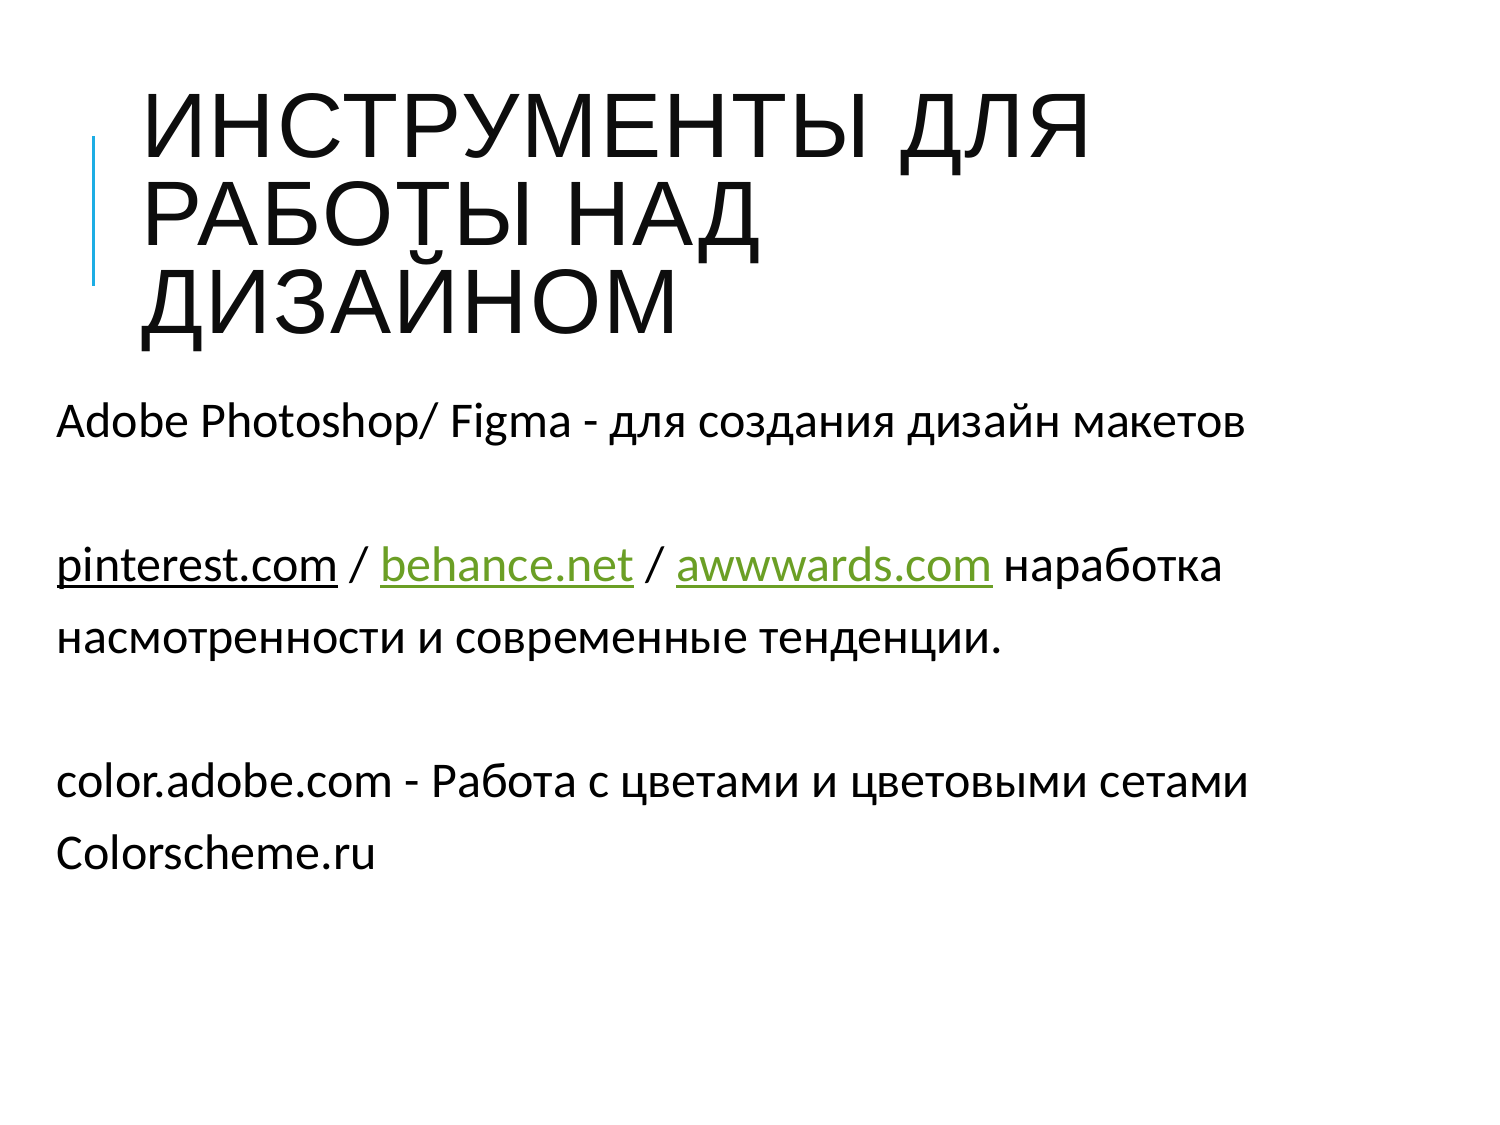

# Инструменты для работы над дизайном

Adobe Photoshop/ Figma - для создания дизайн макетов

pinterest.com / behance.net / awwwards.com наработка насмотренности и современные тенденции.

color.adobe.com - Работа с цветами и цветовыми сетами
Colorscheme.ru